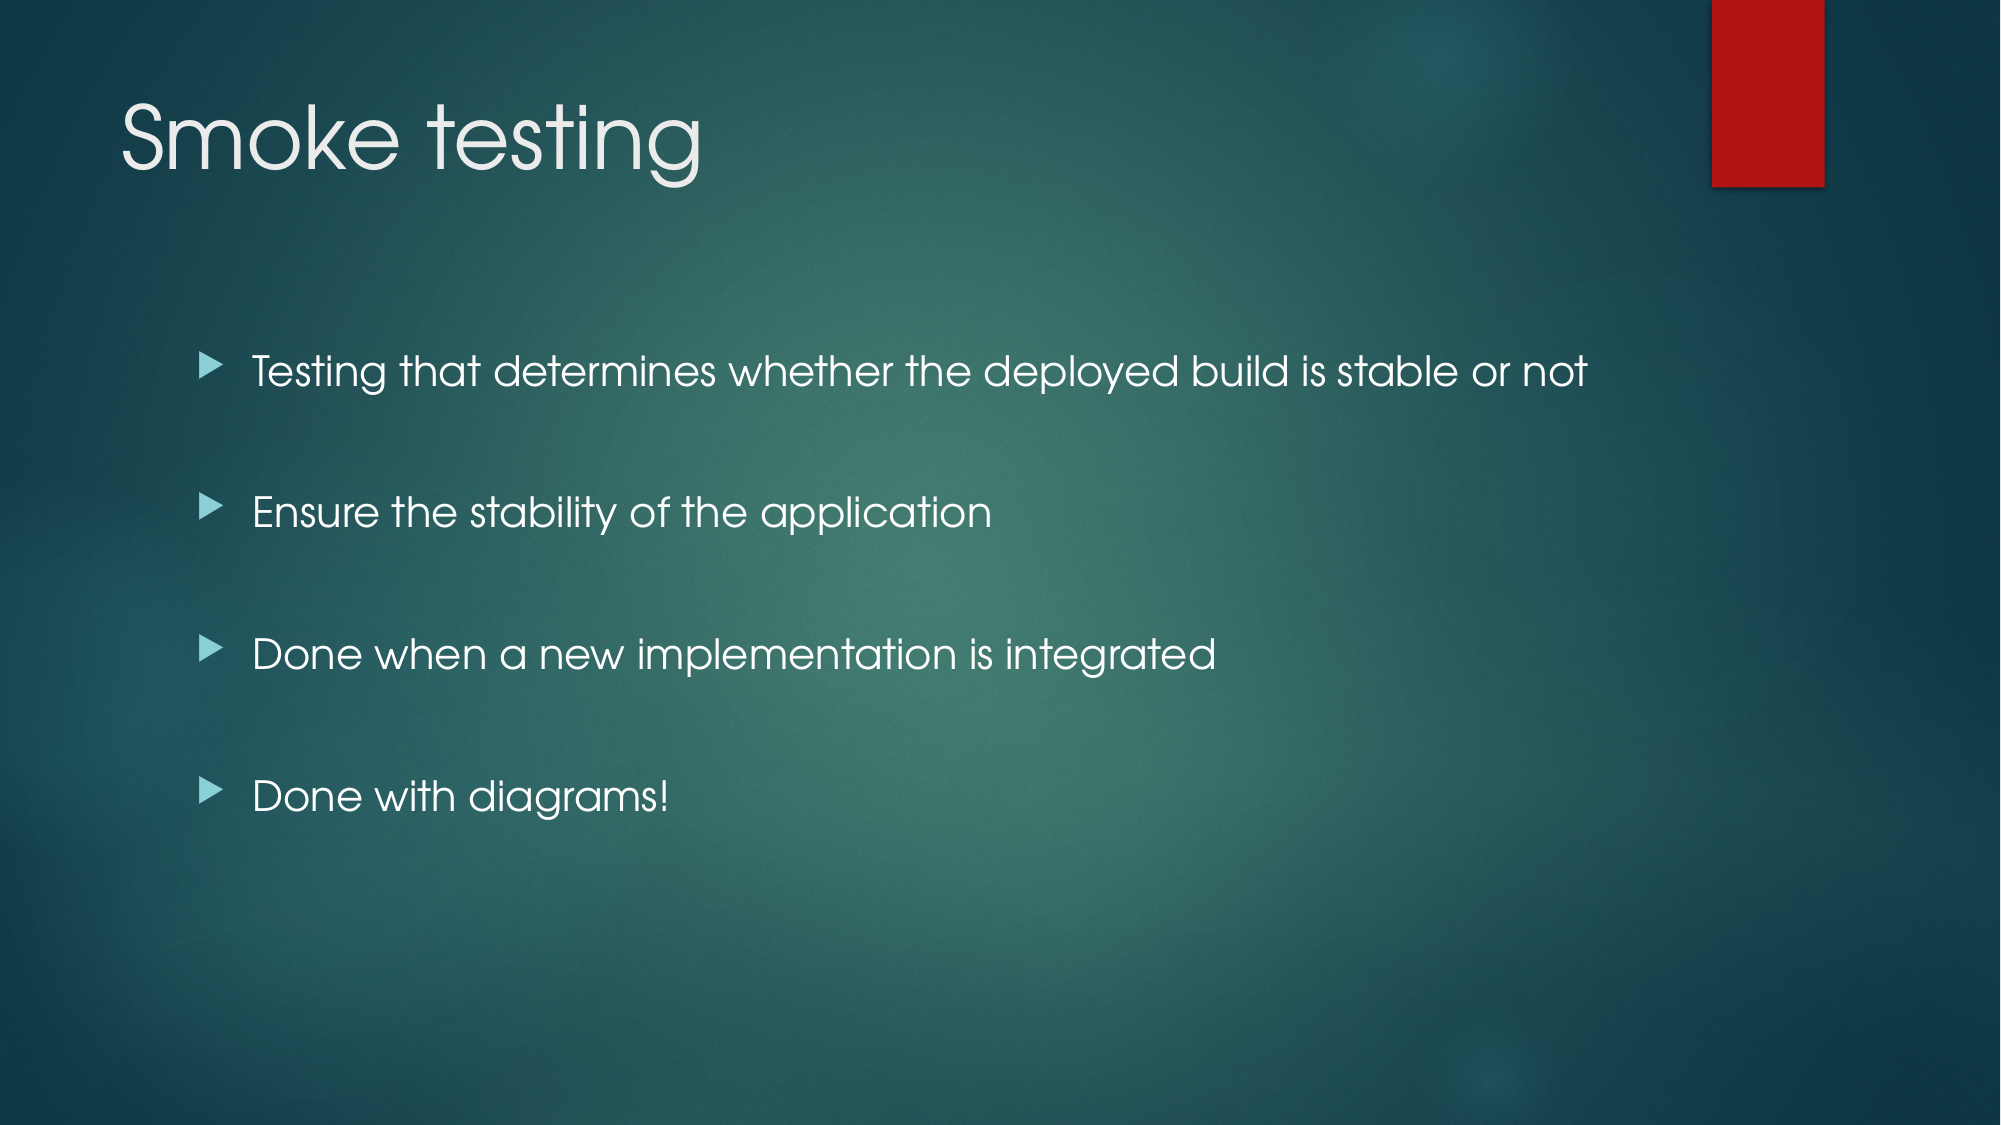

# Smoke testing
Testing that determines whether the deployed build is stable or not

Ensure the stability of the application

Done when a new implementation is integrated

Done with diagrams!